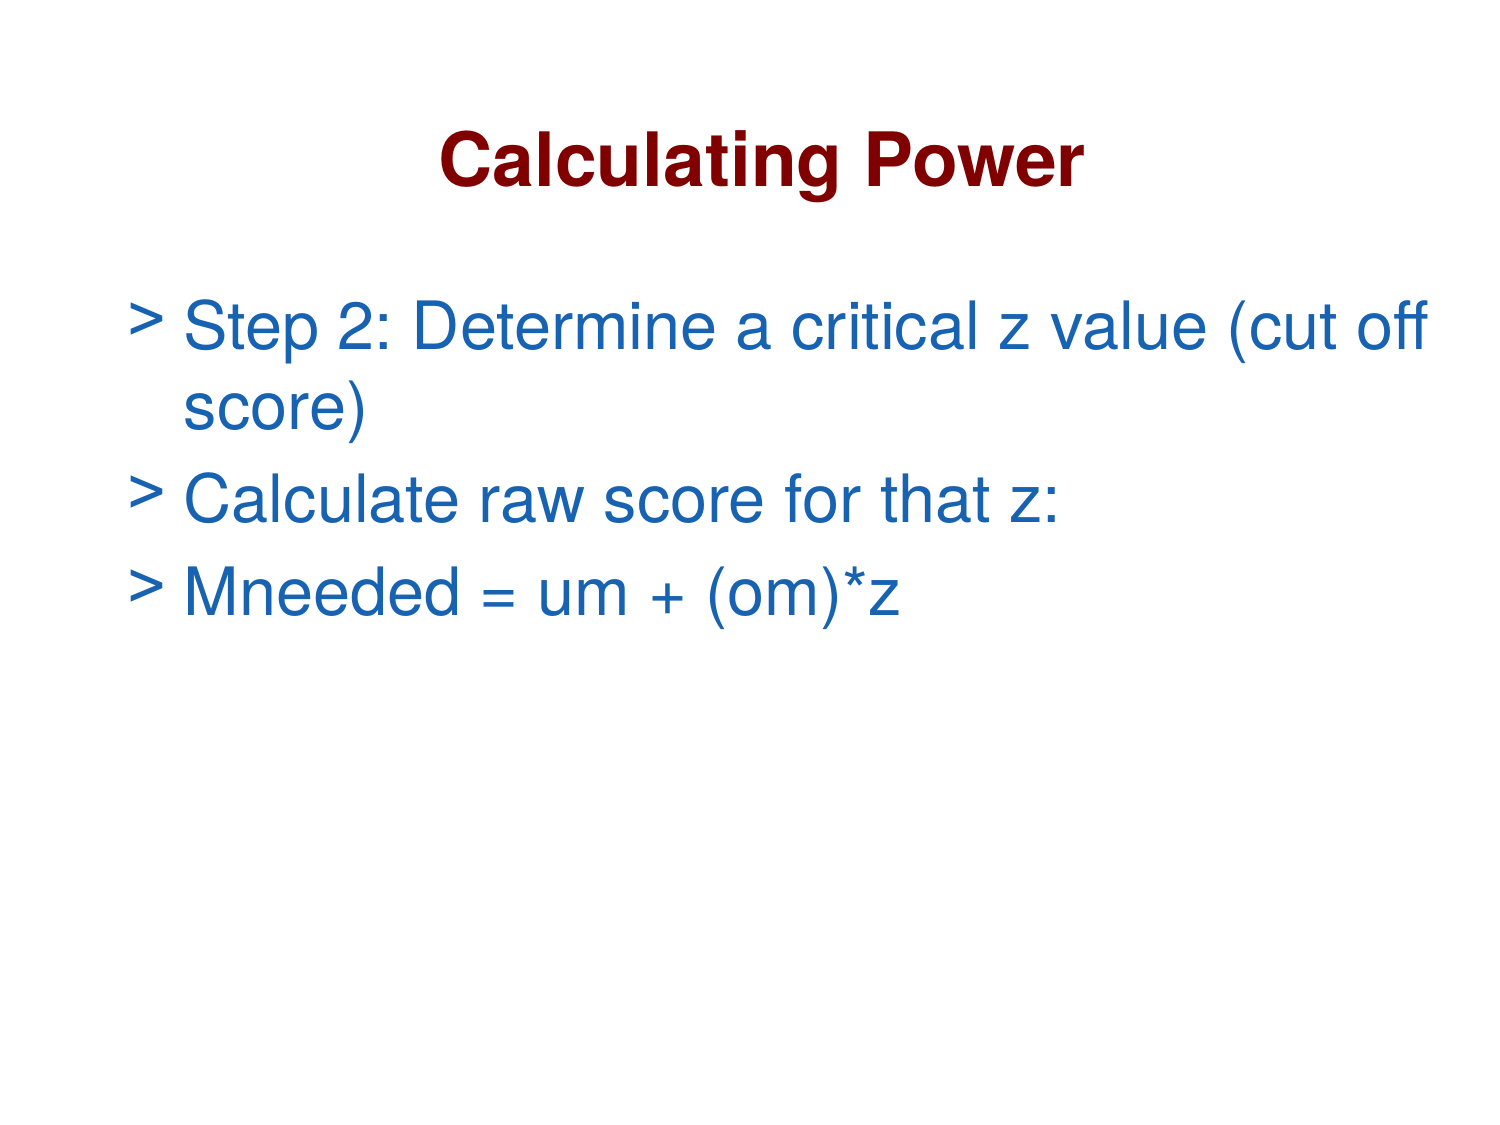

Calculating Power
Step 2: Determine a critical z value (cut off score)
Calculate raw score for that z:
Mneeded = um + (om)*z